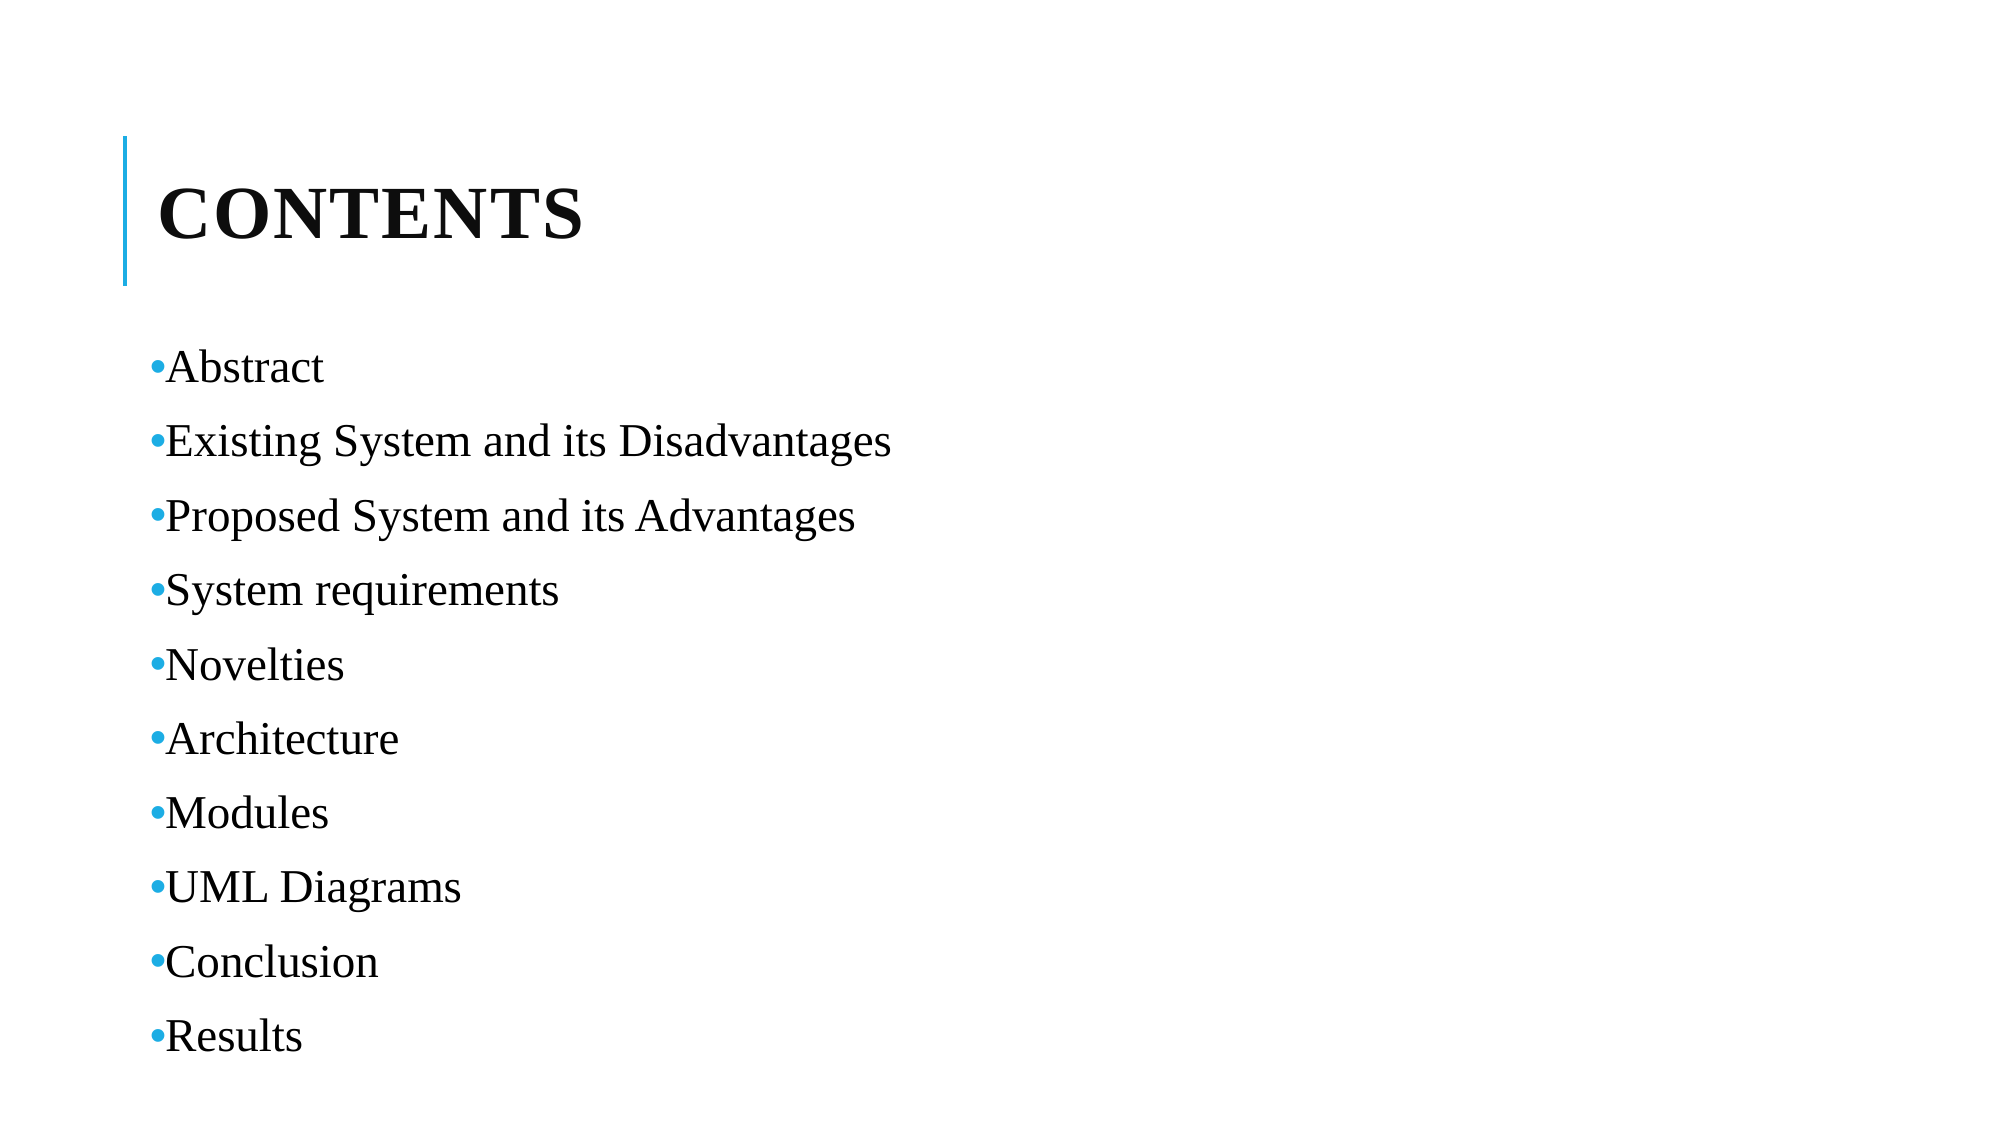

# Contents

Abstract
Existing System and its Disadvantages
Proposed System and its Advantages
System requirements
Novelties
Architecture
Modules
UML Diagrams
Conclusion
Results